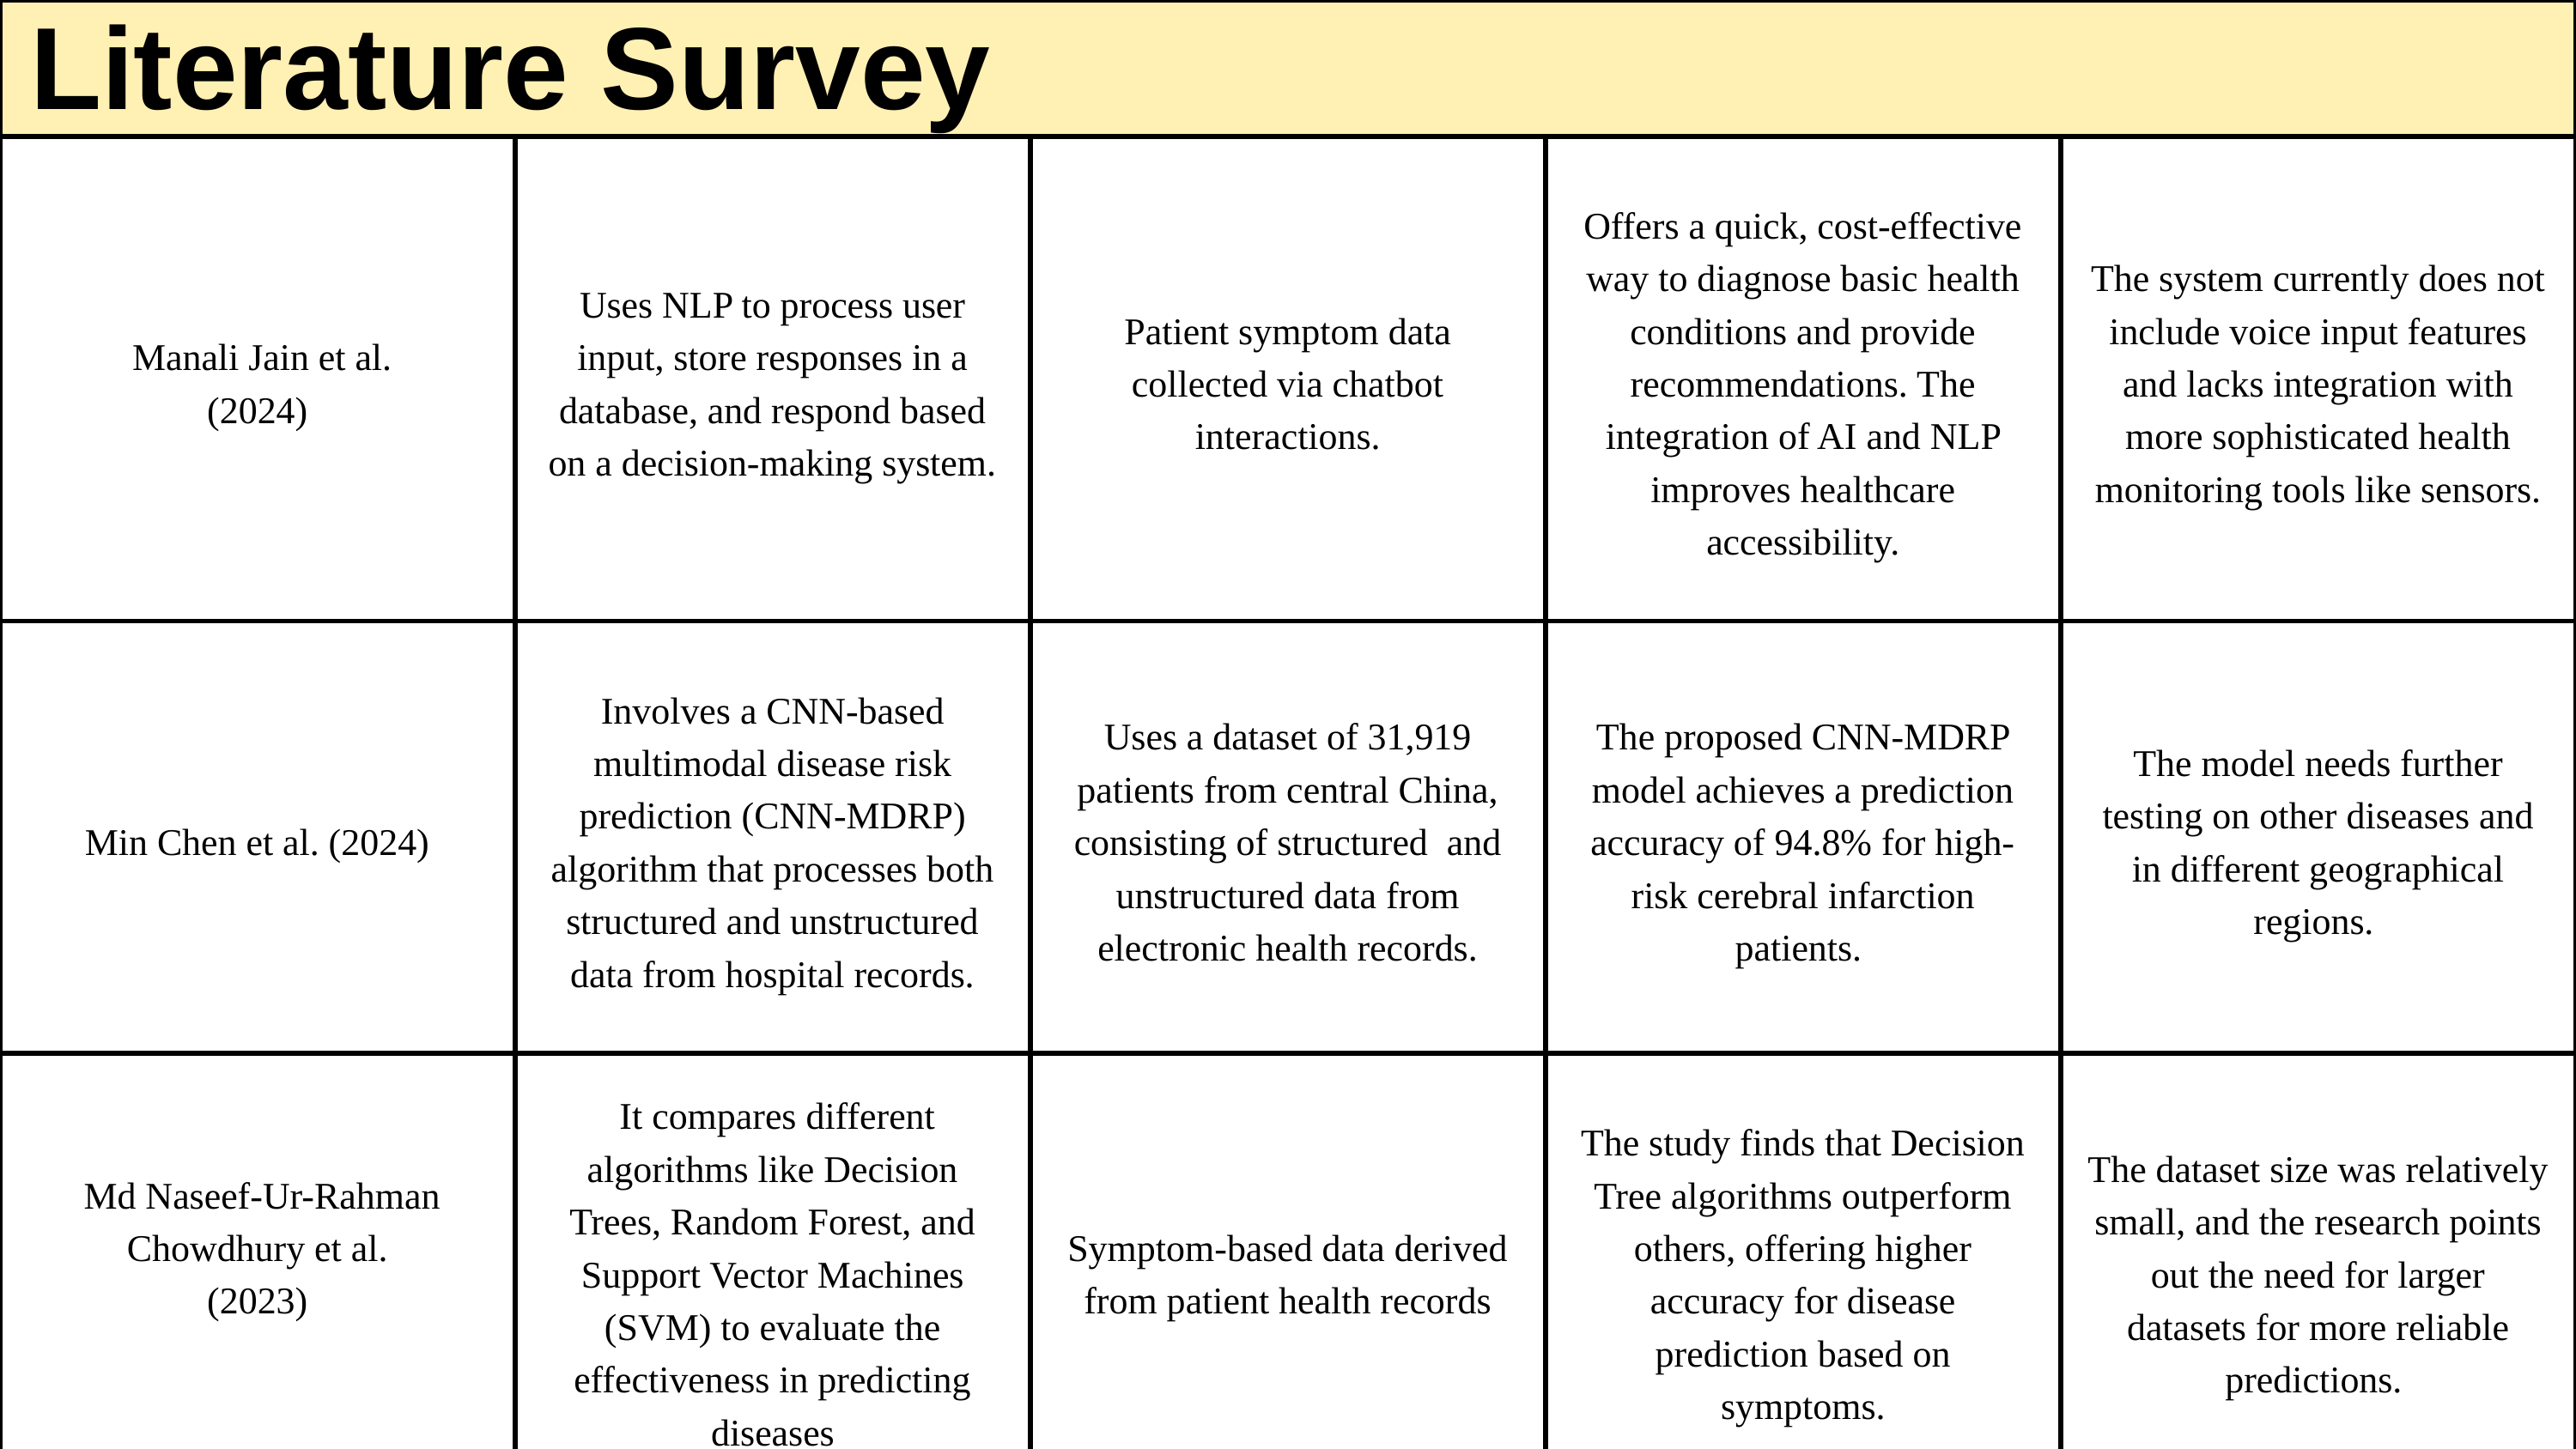

Literature Survey
| Manali Jain et al. (2024) | Uses NLP to process user input, store responses in a database, and respond based on a decision-making system. | Patient symptom data collected via chatbot interactions. | Offers a quick, cost-effective way to diagnose basic health conditions and provide recommendations. The integration of AI and NLP improves healthcare accessibility. | The system currently does not include voice input features and lacks integration with more sophisticated health monitoring tools like sensors. |
| --- | --- | --- | --- | --- |
| Min Chen et al. (2024) | Involves a CNN-based multimodal disease risk prediction (CNN-MDRP) algorithm that processes both structured and unstructured data from hospital records. | Uses a dataset of 31,919 patients from central China, consisting of structured and unstructured data from electronic health records. | The proposed CNN-MDRP model achieves a prediction accuracy of 94.8% for high-risk cerebral infarction patients. | The model needs further testing on other diseases and in different geographical regions. |
| Md Naseef-Ur-Rahman Chowdhury et al. (2023) | It compares different algorithms like Decision Trees, Random Forest, and Support Vector Machines (SVM) to evaluate the effectiveness in predicting diseases | Symptom-based data derived from patient health records | The study finds that Decision Tree algorithms outperform others, offering higher accuracy for disease prediction based on symptoms. | The dataset size was relatively small, and the research points out the need for larger datasets for more reliable predictions. |